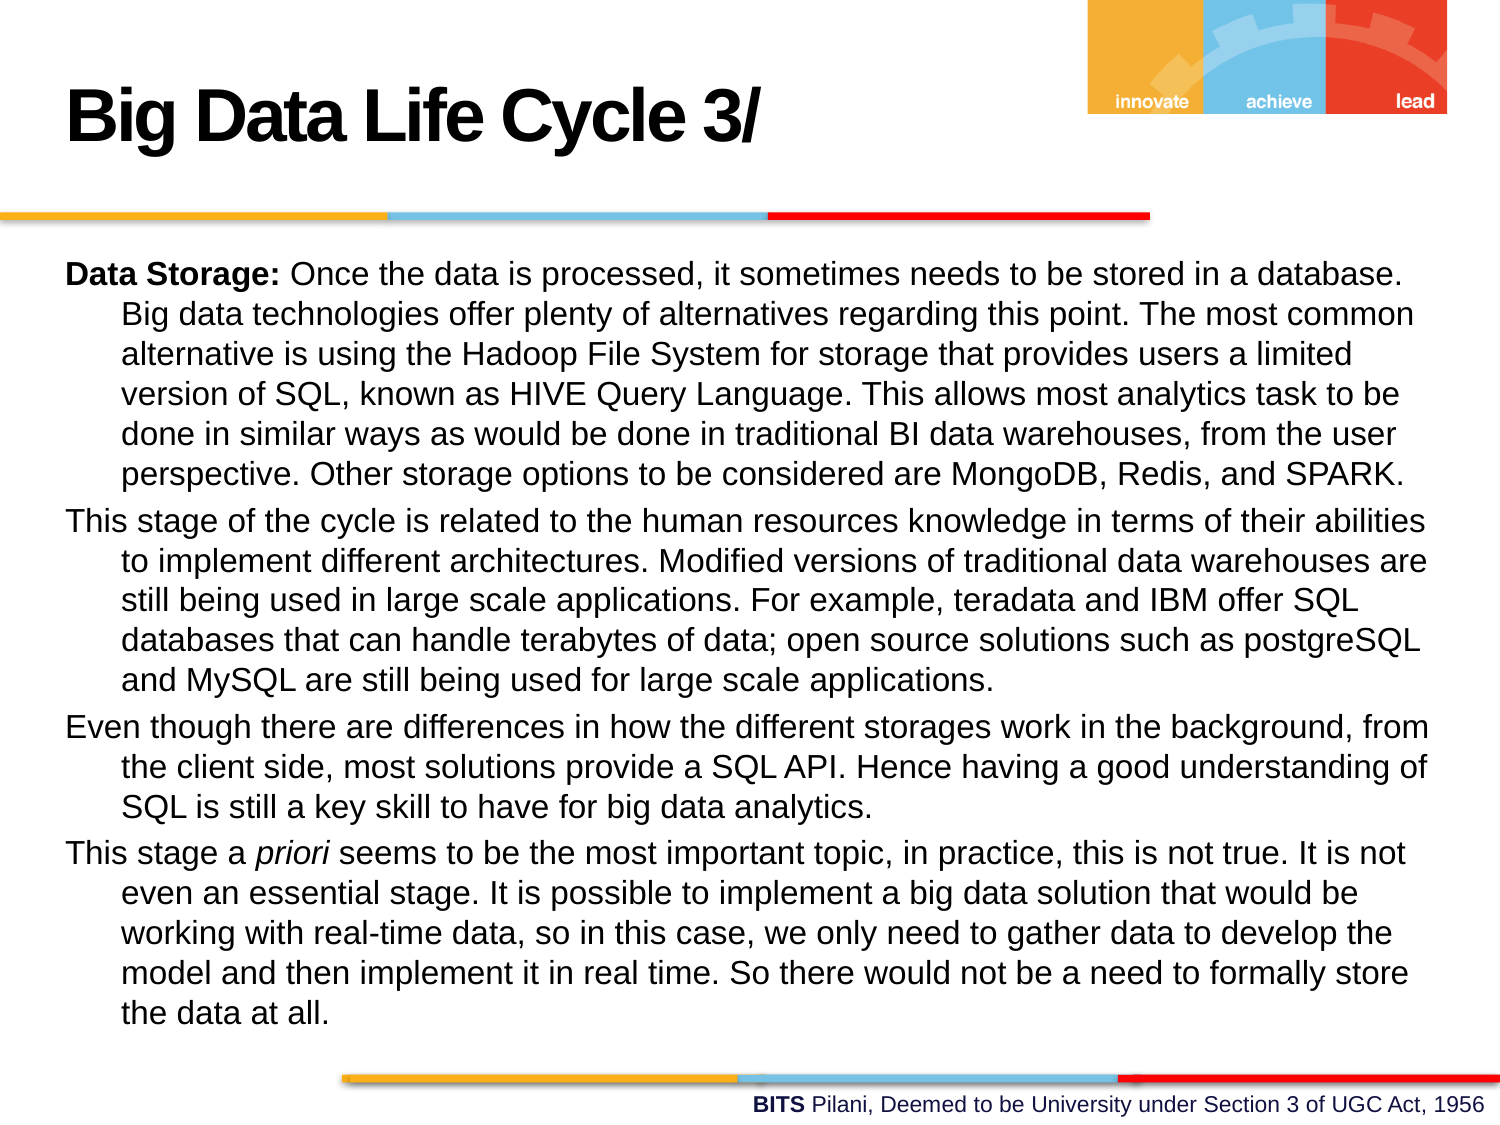

Big Data Life Cycle 3/
Data Storage: Once the data is processed, it sometimes needs to be stored in a database. Big data technologies offer plenty of alternatives regarding this point. The most common alternative is using the Hadoop File System for storage that provides users a limited version of SQL, known as HIVE Query Language. This allows most analytics task to be done in similar ways as would be done in traditional BI data warehouses, from the user perspective. Other storage options to be considered are MongoDB, Redis, and SPARK.
This stage of the cycle is related to the human resources knowledge in terms of their abilities to implement different architectures. Modified versions of traditional data warehouses are still being used in large scale applications. For example, teradata and IBM offer SQL databases that can handle terabytes of data; open source solutions such as postgreSQL and MySQL are still being used for large scale applications.
Even though there are differences in how the different storages work in the background, from the client side, most solutions provide a SQL API. Hence having a good understanding of SQL is still a key skill to have for big data analytics.
This stage a priori seems to be the most important topic, in practice, this is not true. It is not even an essential stage. It is possible to implement a big data solution that would be working with real-time data, so in this case, we only need to gather data to develop the model and then implement it in real time. So there would not be a need to formally store the data at all.